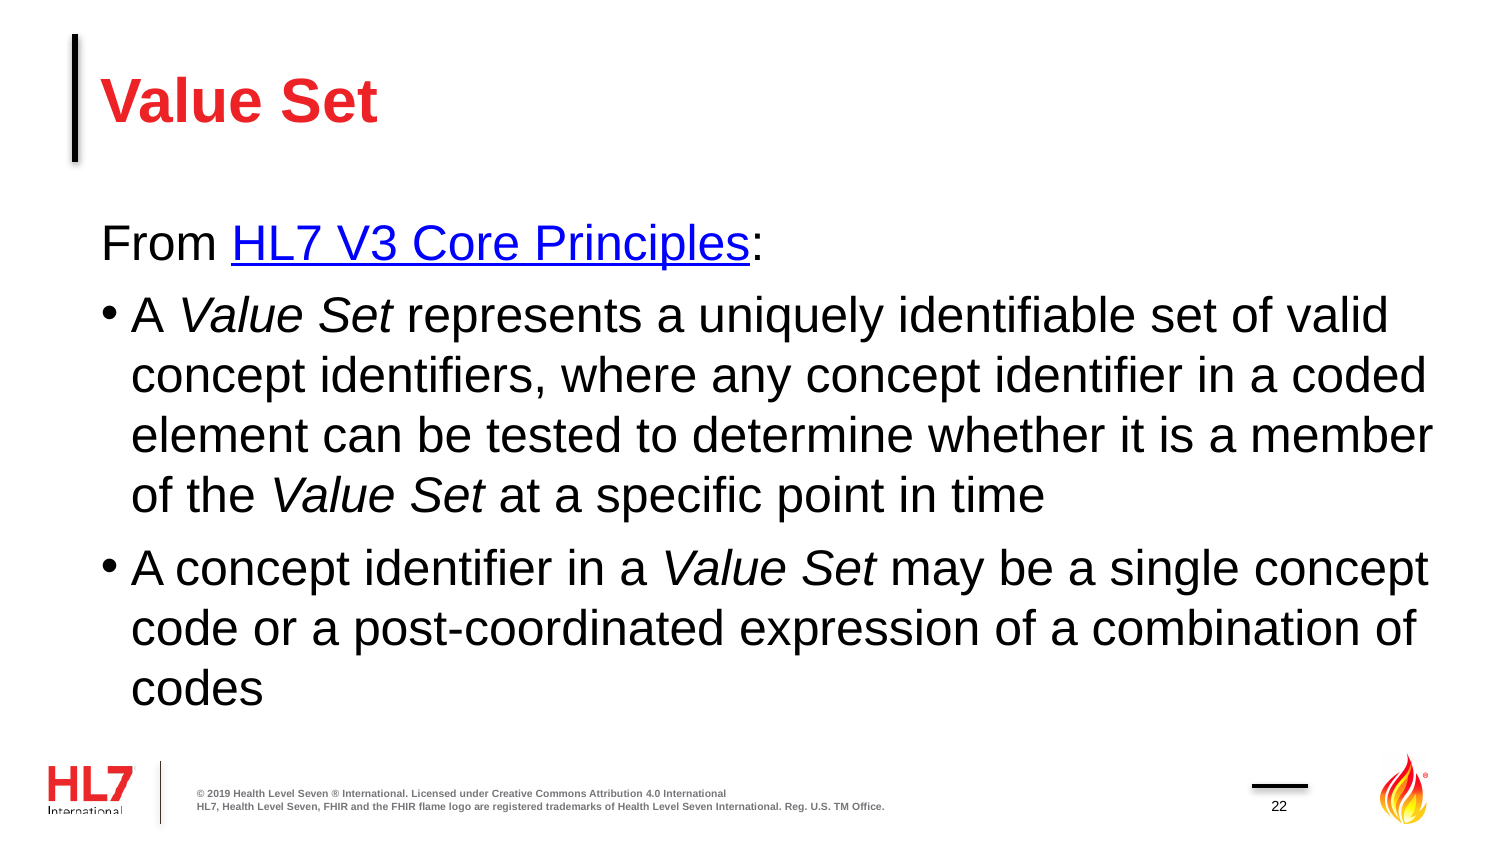

# Value Set
From HL7 V3 Core Principles:
A Value Set represents a uniquely identifiable set of valid concept identifiers, where any concept identifier in a coded element can be tested to determine whether it is a member of the Value Set at a specific point in time
A concept identifier in a Value Set may be a single concept code or a post-coordinated expression of a combination of codes
© 2019 Health Level Seven ® International. Licensed under Creative Commons Attribution 4.0 International
HL7, Health Level Seven, FHIR and the FHIR flame logo are registered trademarks of Health Level Seven International. Reg. U.S. TM Office.
22